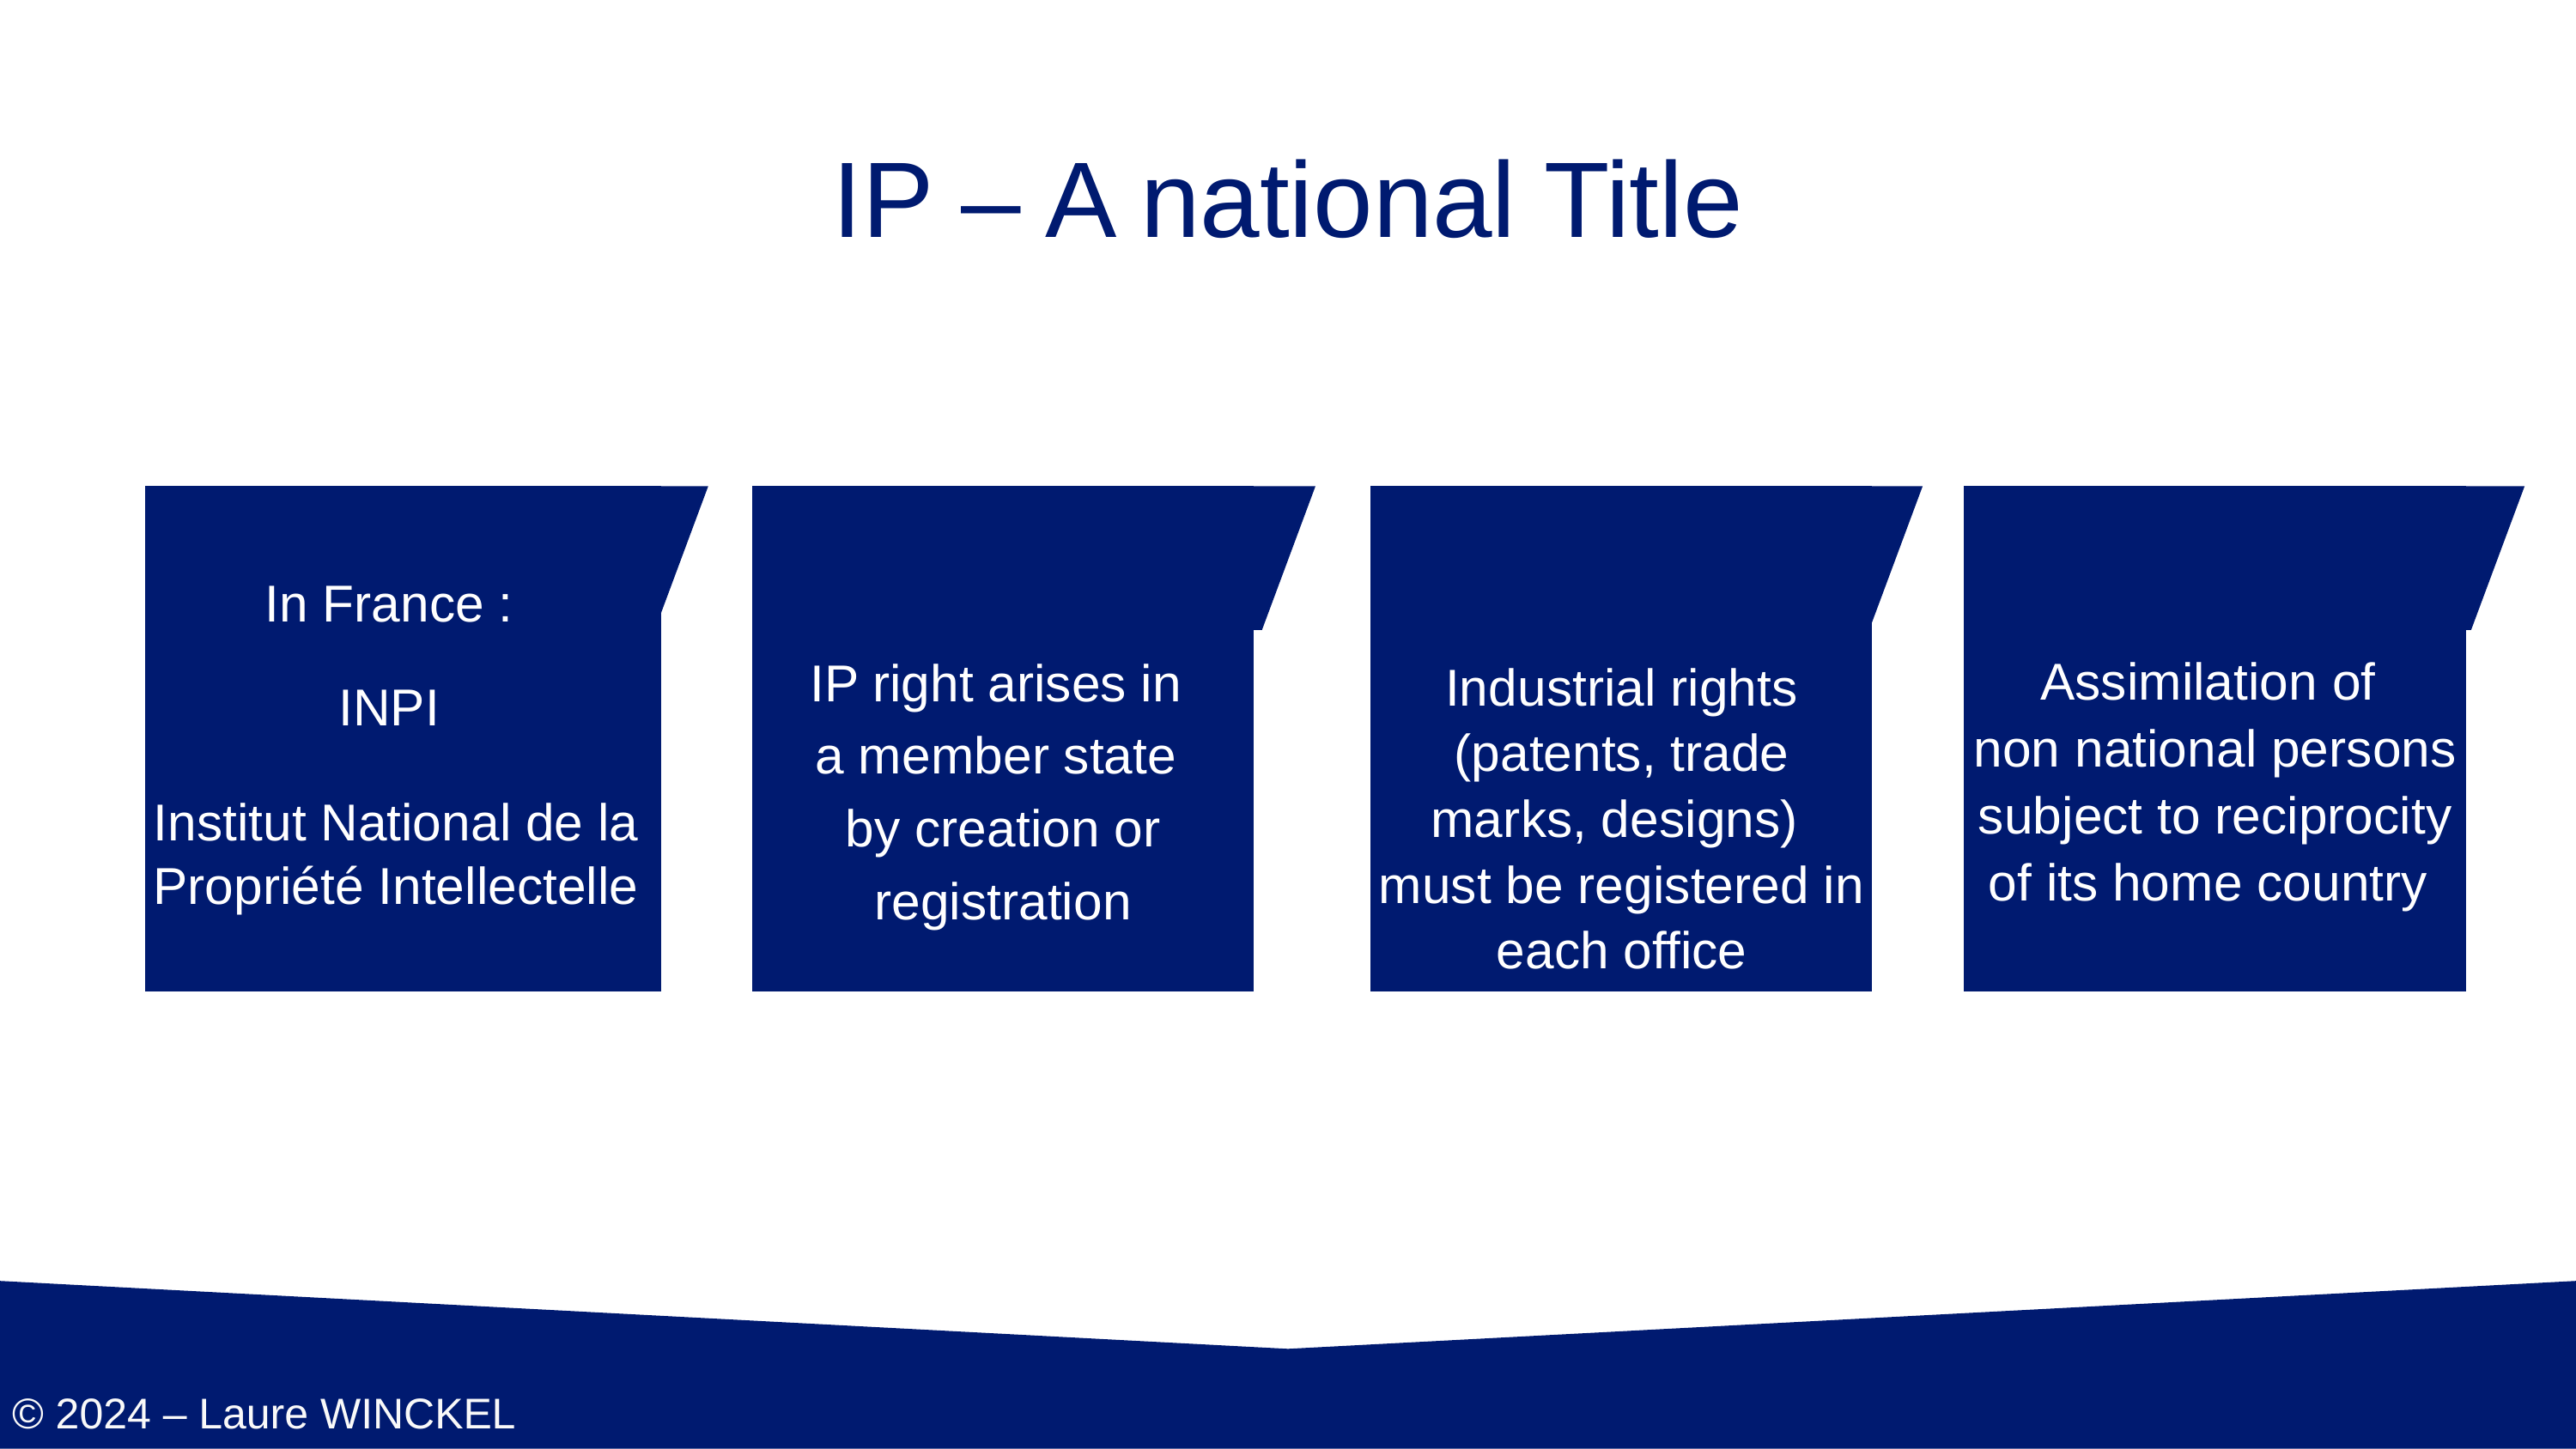

IP – A national Title

In France :

INPI

Institut National de la Propriété Intellectelle
IP right arises in
a member state
by creation or registration
Assimilation of
non national persons subject to reciprocity of its home country
Industrial rights (patents, trade marks, designs)  must be registered in each office

© 2024 – Laure WINCKEL